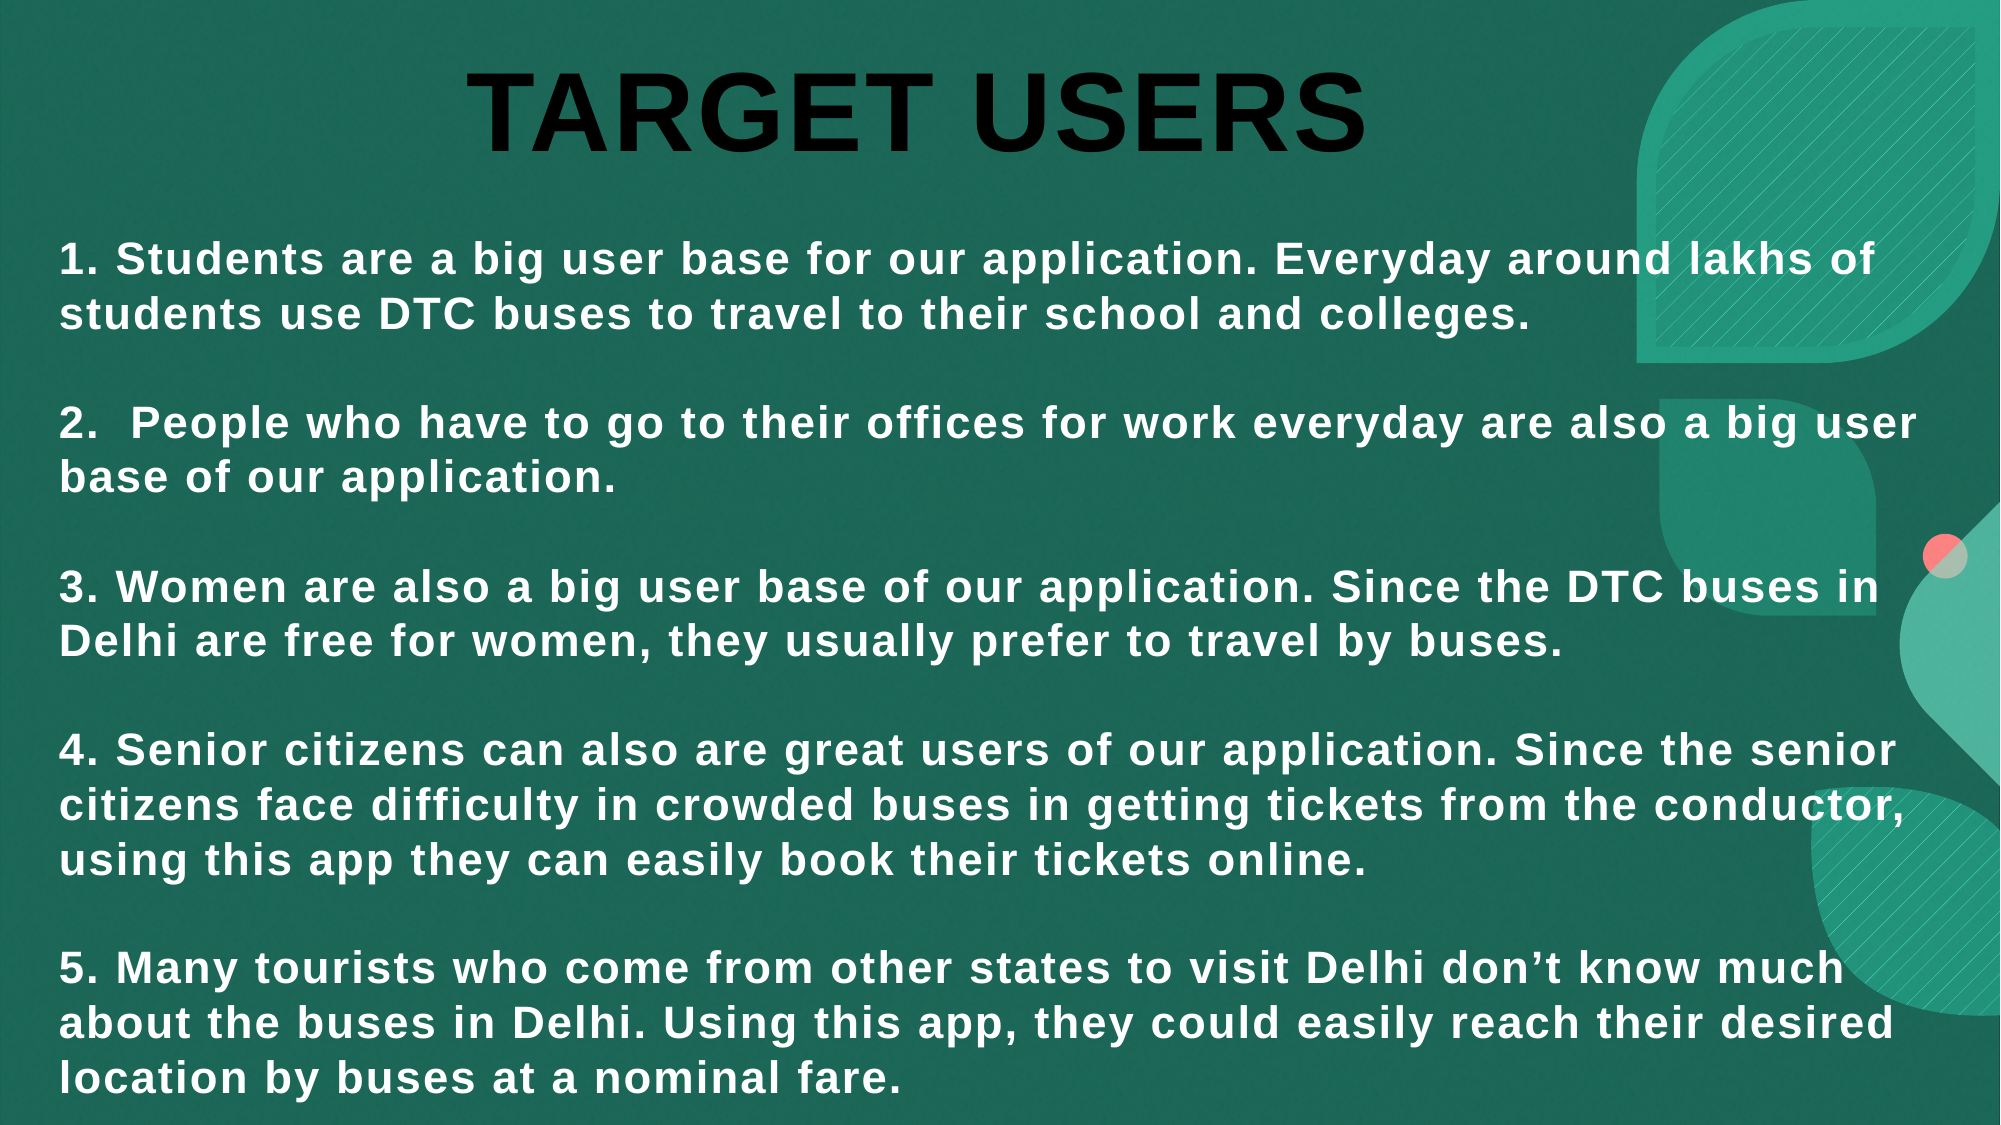

# TARGET USERS

1. Students are a big user base for our application. Everyday around lakhs of students use DTC buses to travel to their school and colleges.

2.  People who have to go to their offices for work everyday are also a big user base of our application.

3. Women are also a big user base of our application. Since the DTC buses in Delhi are free for women, they usually prefer to travel by buses.

4. Senior citizens can also are great users of our application. Since the senior citizens face difficulty in crowded buses in getting tickets from the conductor, using this app they can easily book their tickets online.

5. Many tourists who come from other states to visit Delhi don’t know much about the buses in Delhi. Using this app, they could easily reach their desired location by buses at a nominal fare.